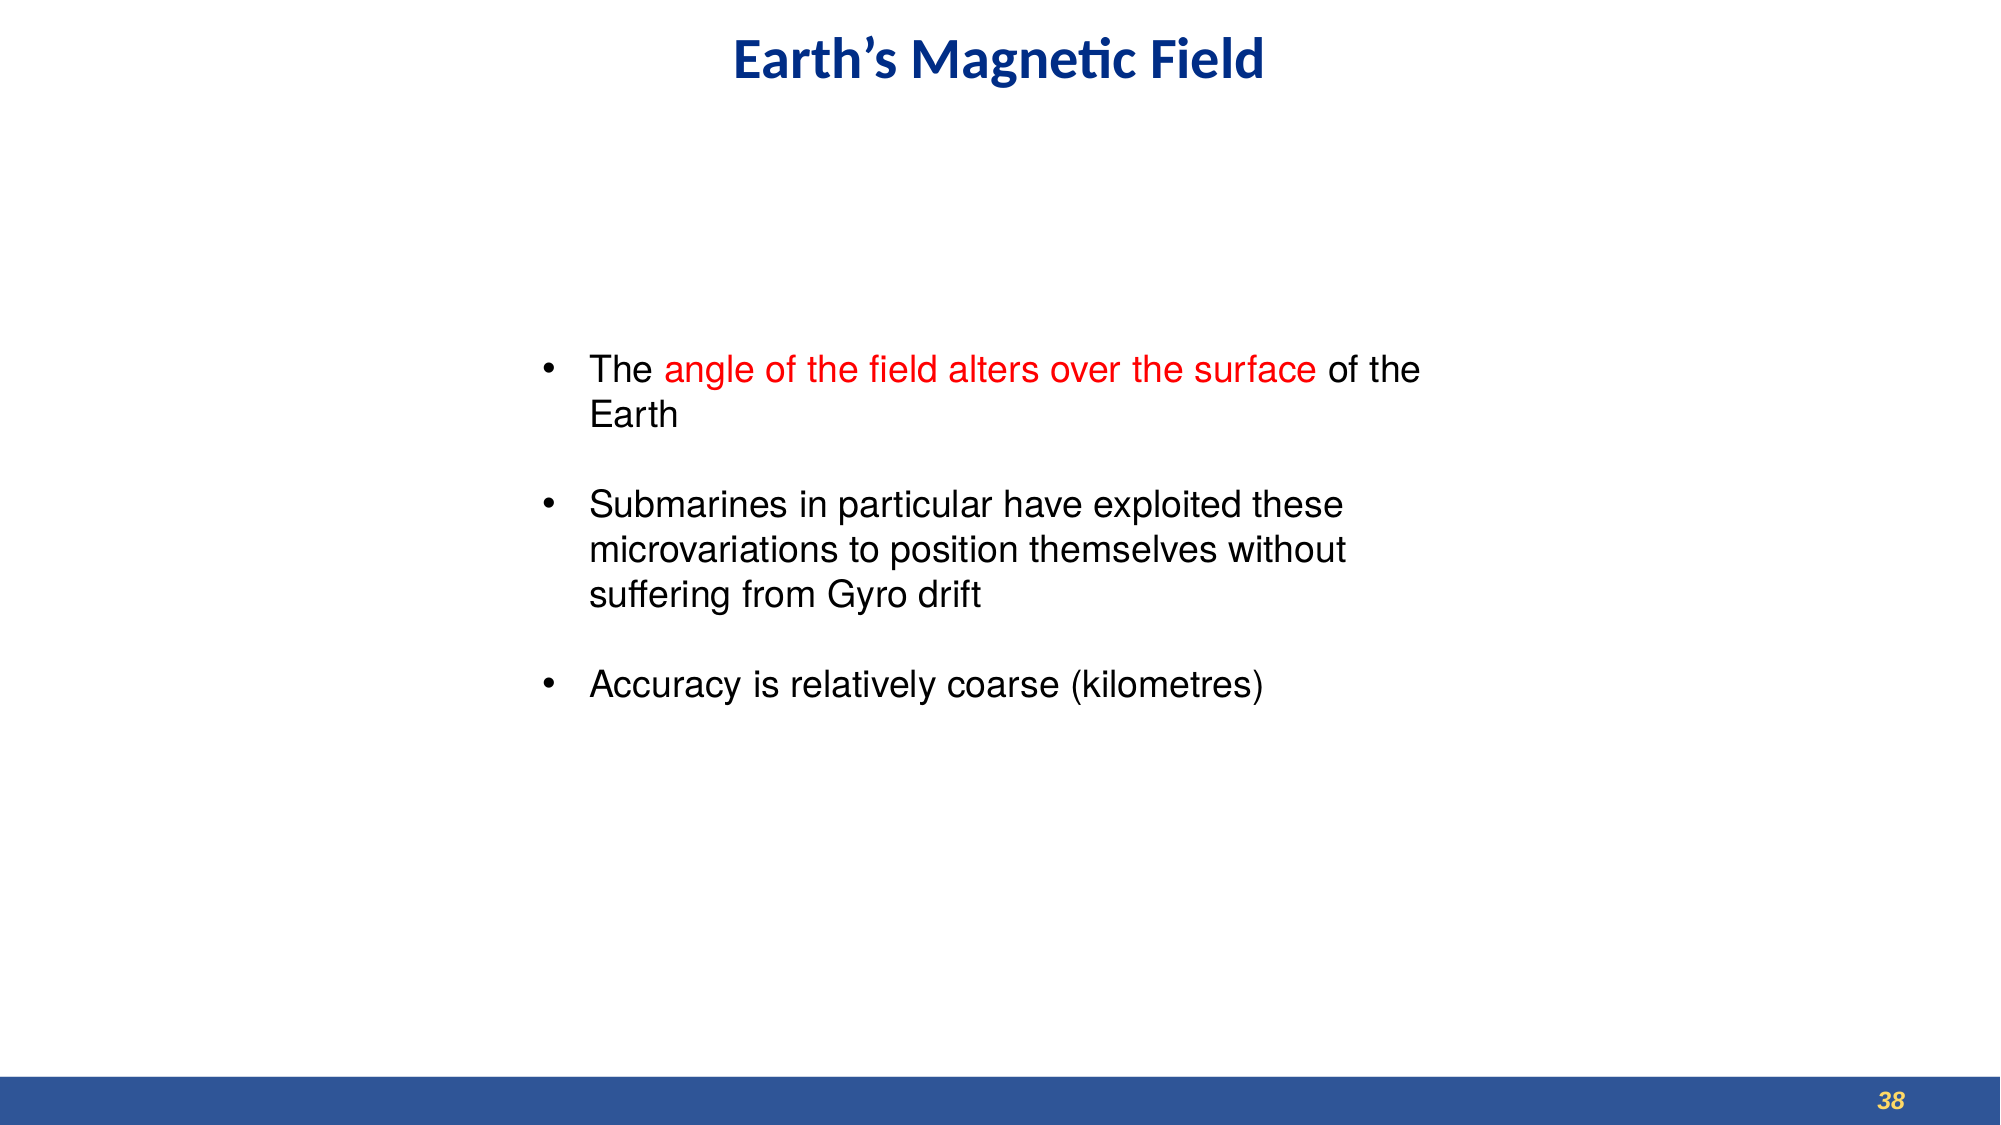

# Earth’s Magnetic Field
The angle of the field alters over the surface of the Earth

Submarines in particular have exploited these microvariations to position themselves without suffering from Gyro drift

Accuracy is relatively coarse (kilometres)